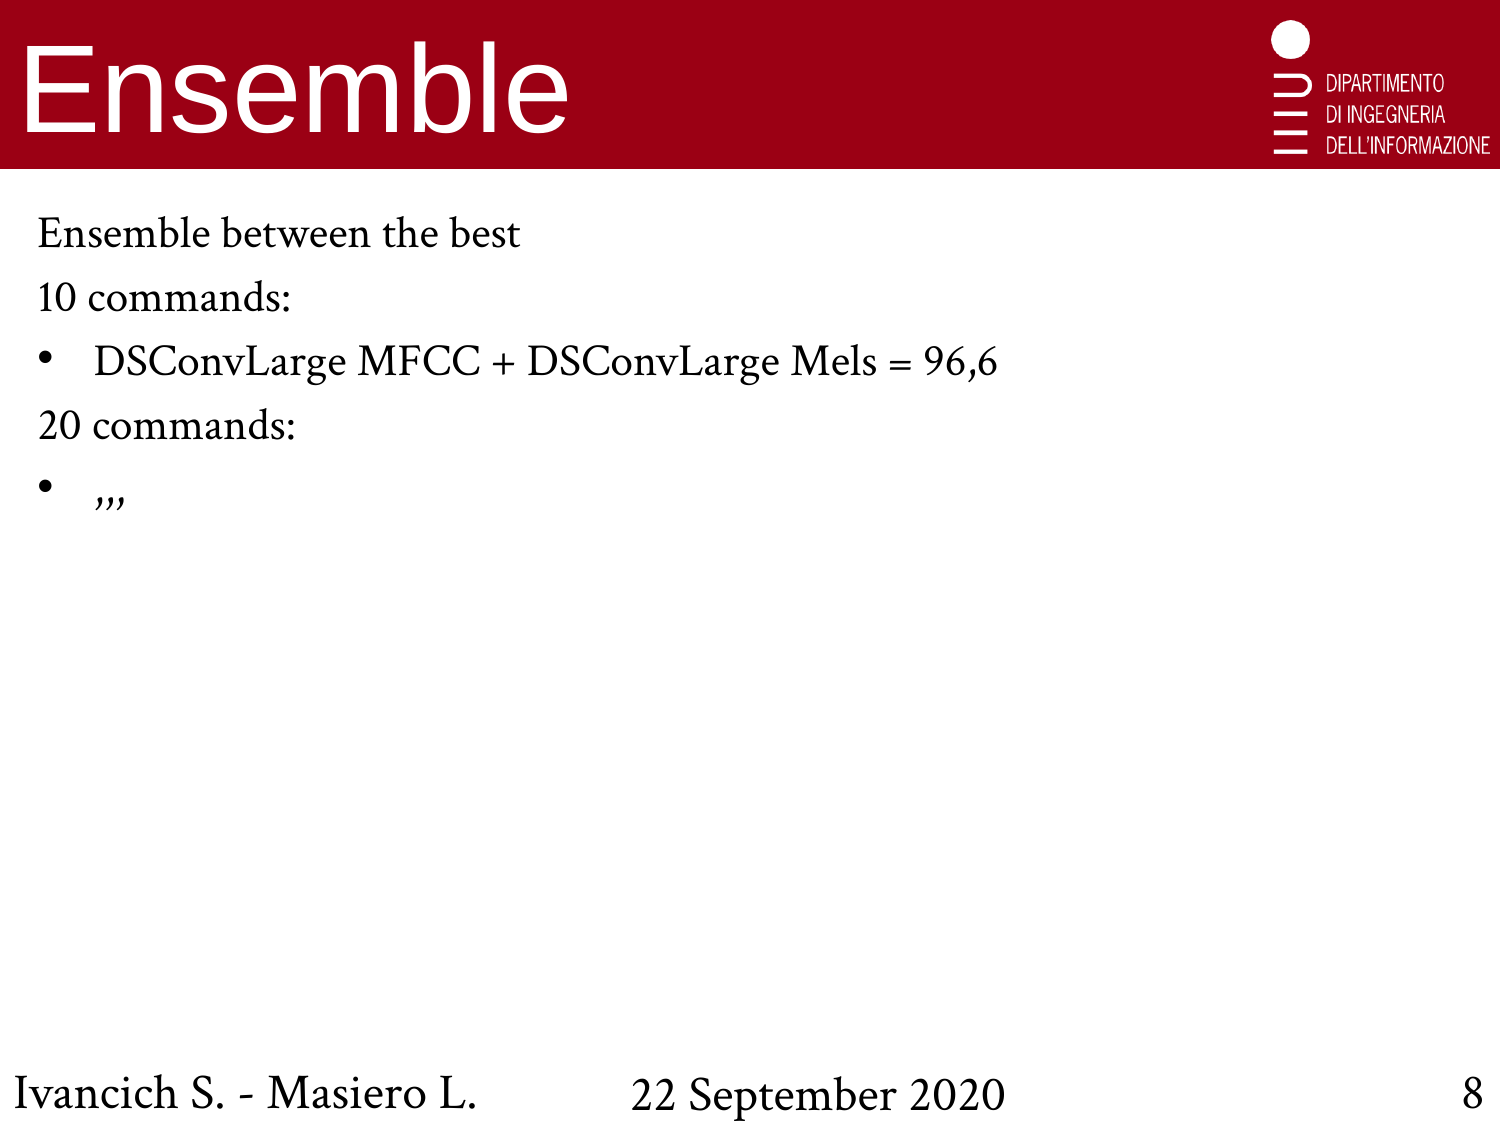

Ensemble
Ensemble between the best
10 commands:
DSConvLarge MFCC + DSConvLarge Mels = 96,6
20 commands:
,,,
Ivancich S. - Masiero L.
8
22 September 2020